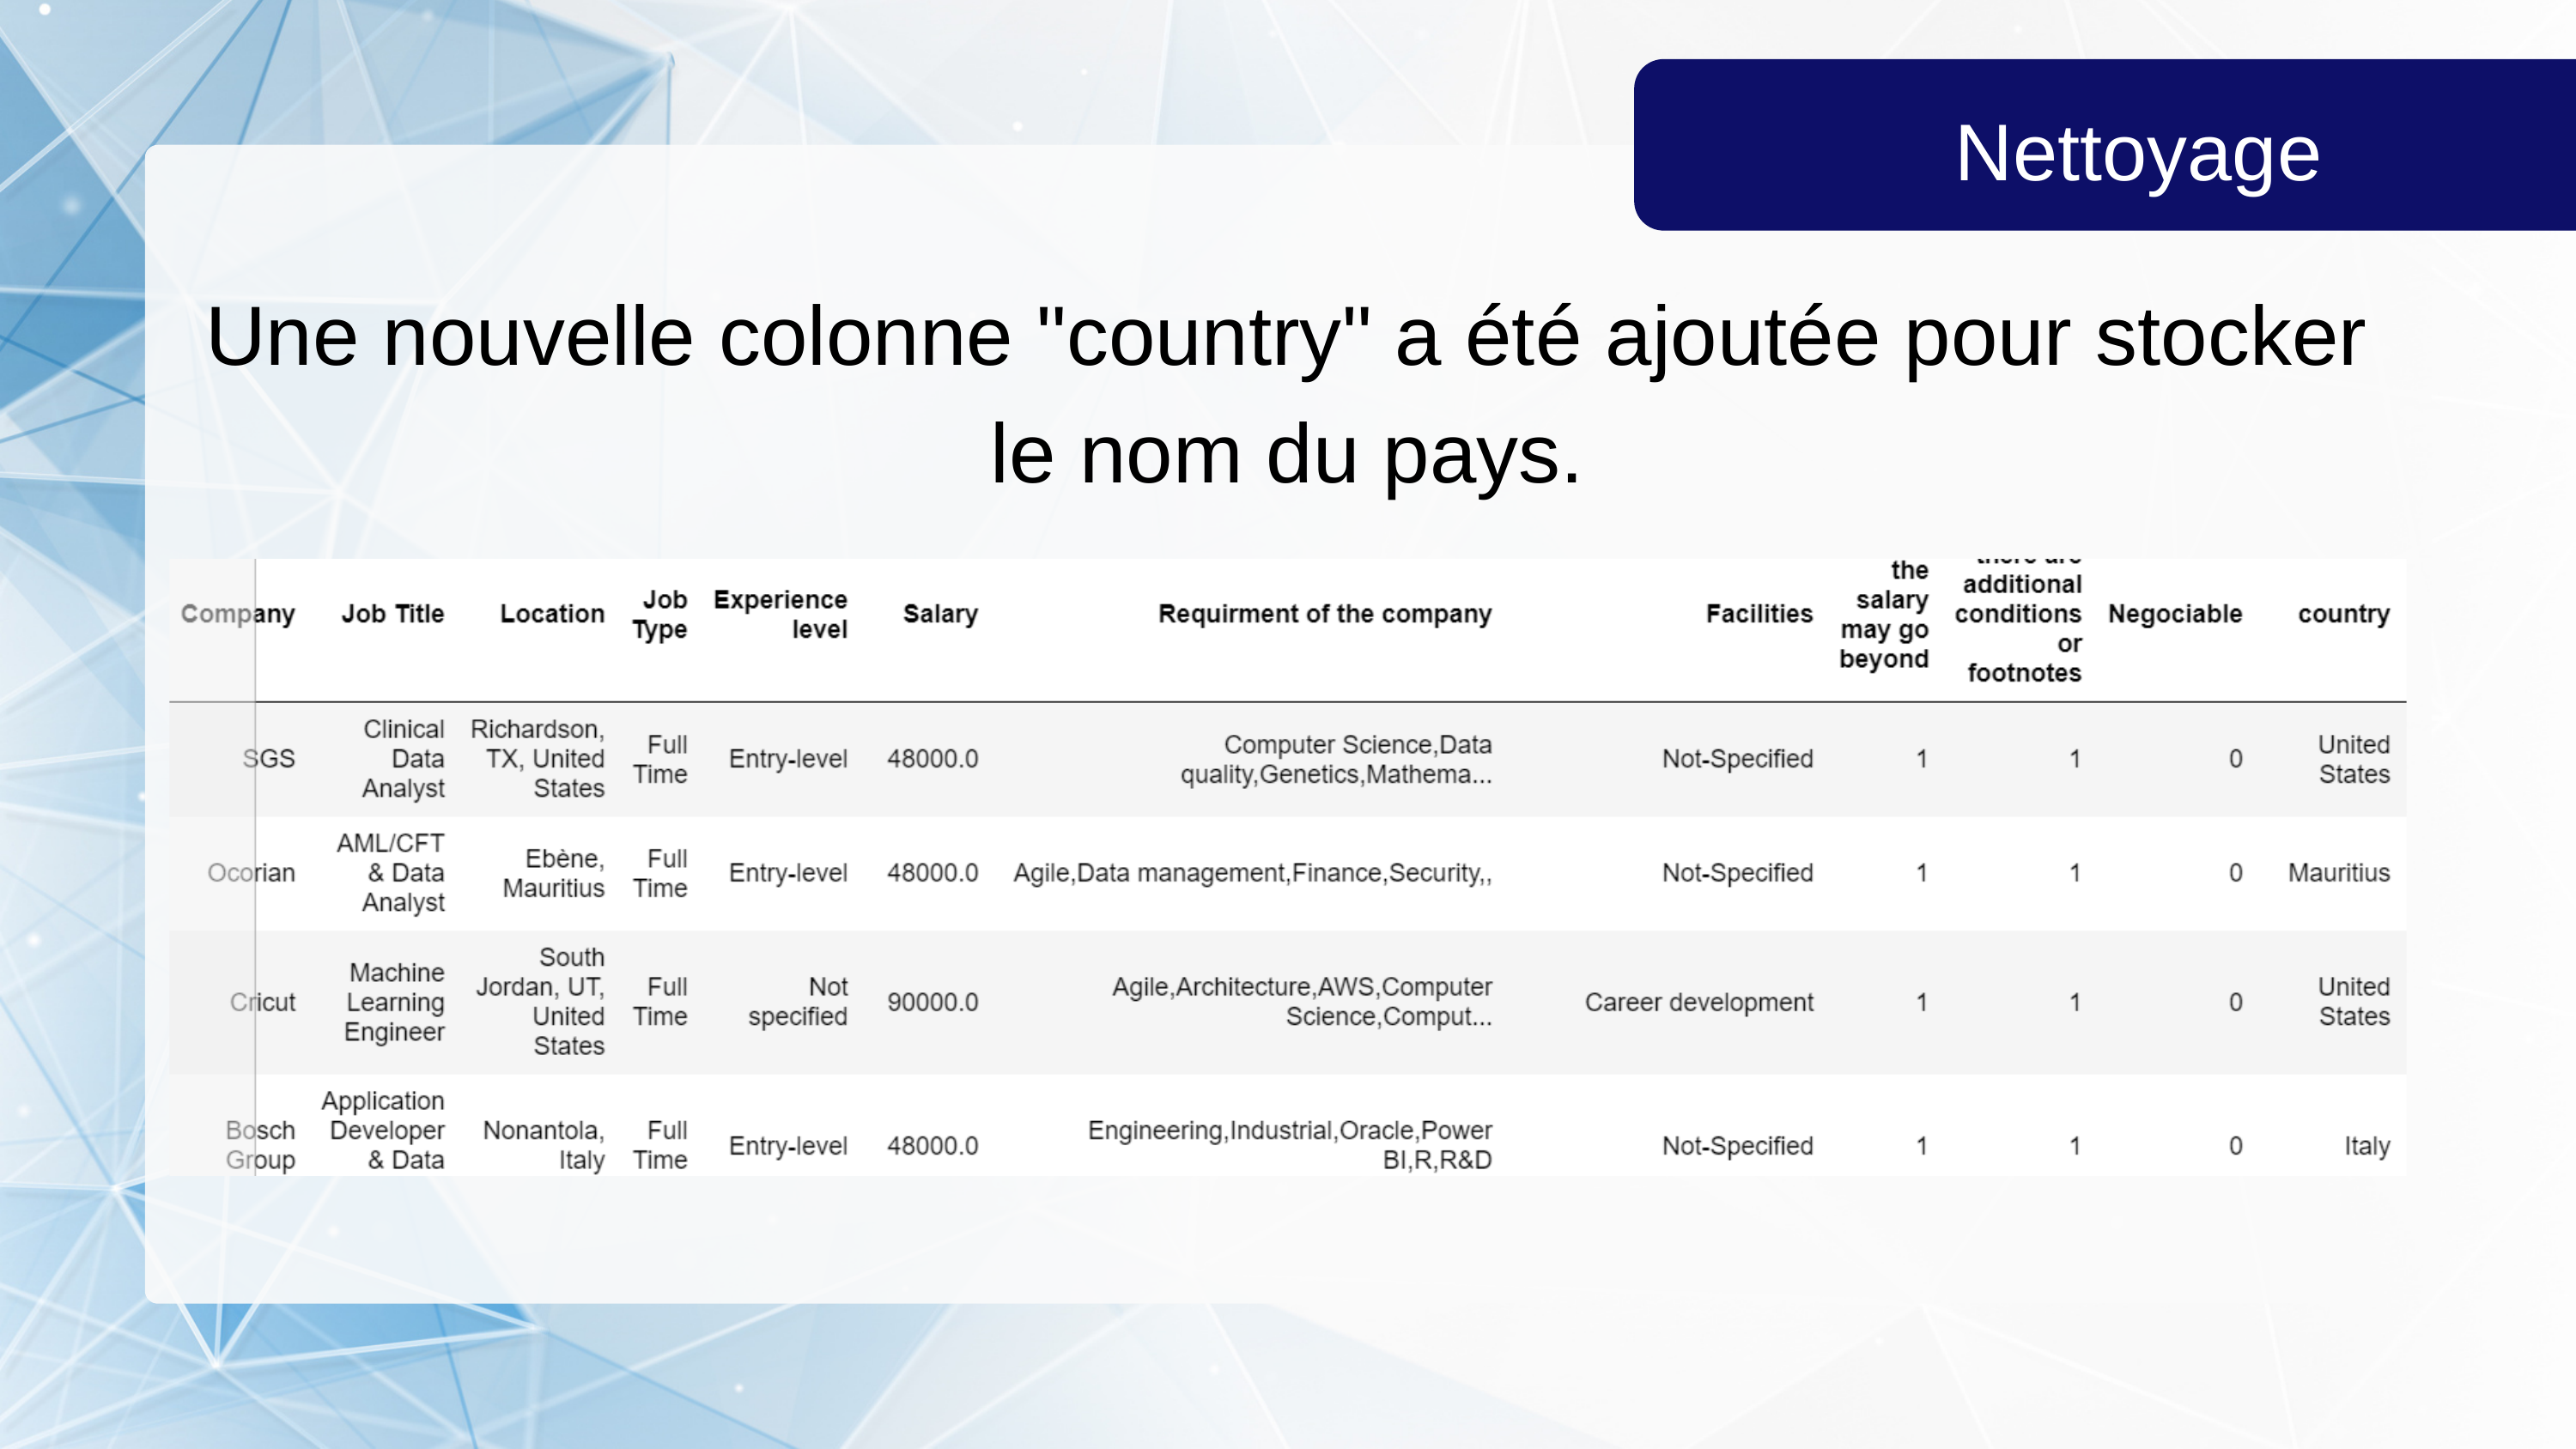

Nettoyage

Une nouvelle colonne "country" a été ajoutée pour stocker le nom du pays.